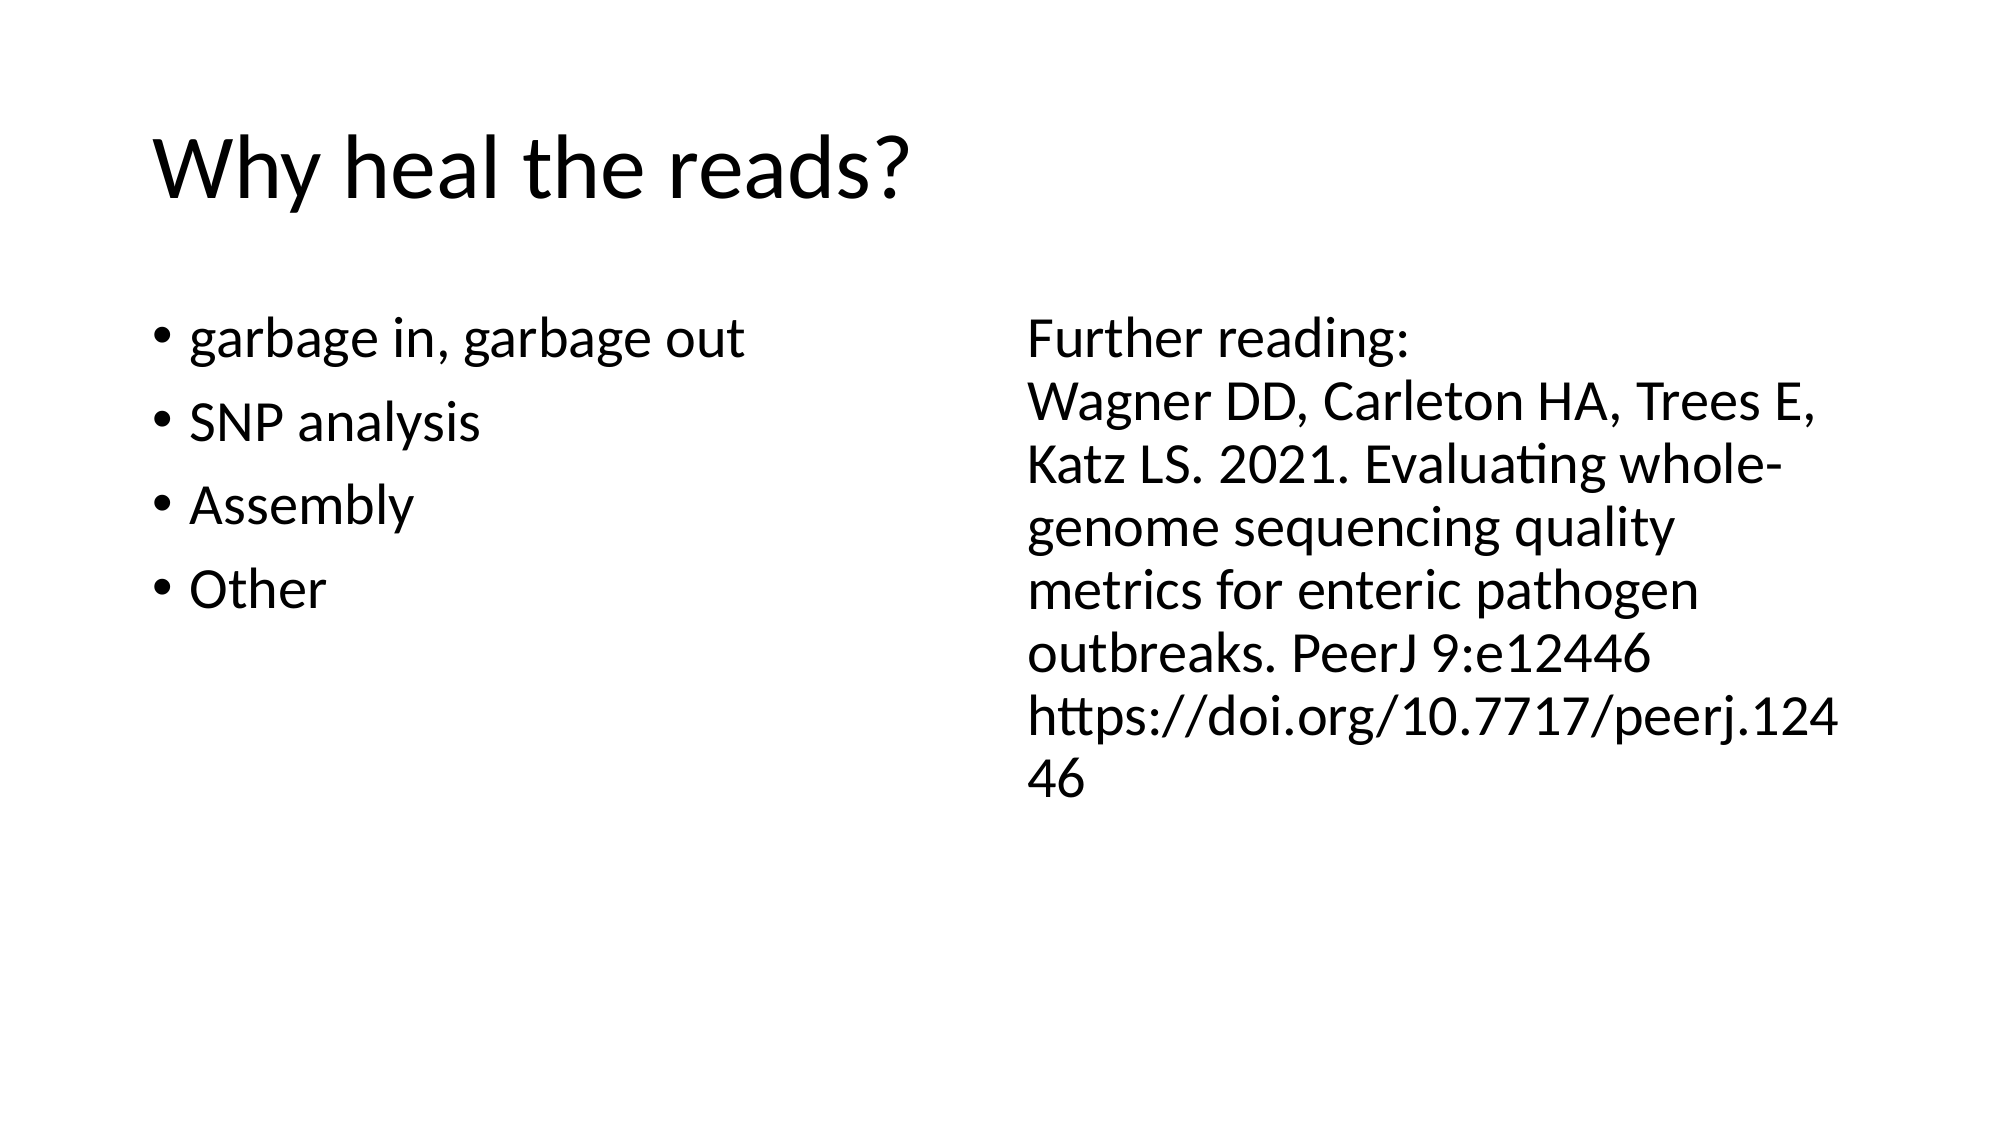

# Why heal the reads?
garbage in, garbage out
SNP analysis
Assembly
Other
Further reading:
Wagner DD, Carleton HA, Trees E, Katz LS. 2021. Evaluating whole-genome sequencing quality metrics for enteric pathogen outbreaks. PeerJ 9:e12446 https://doi.org/10.7717/peerj.12446